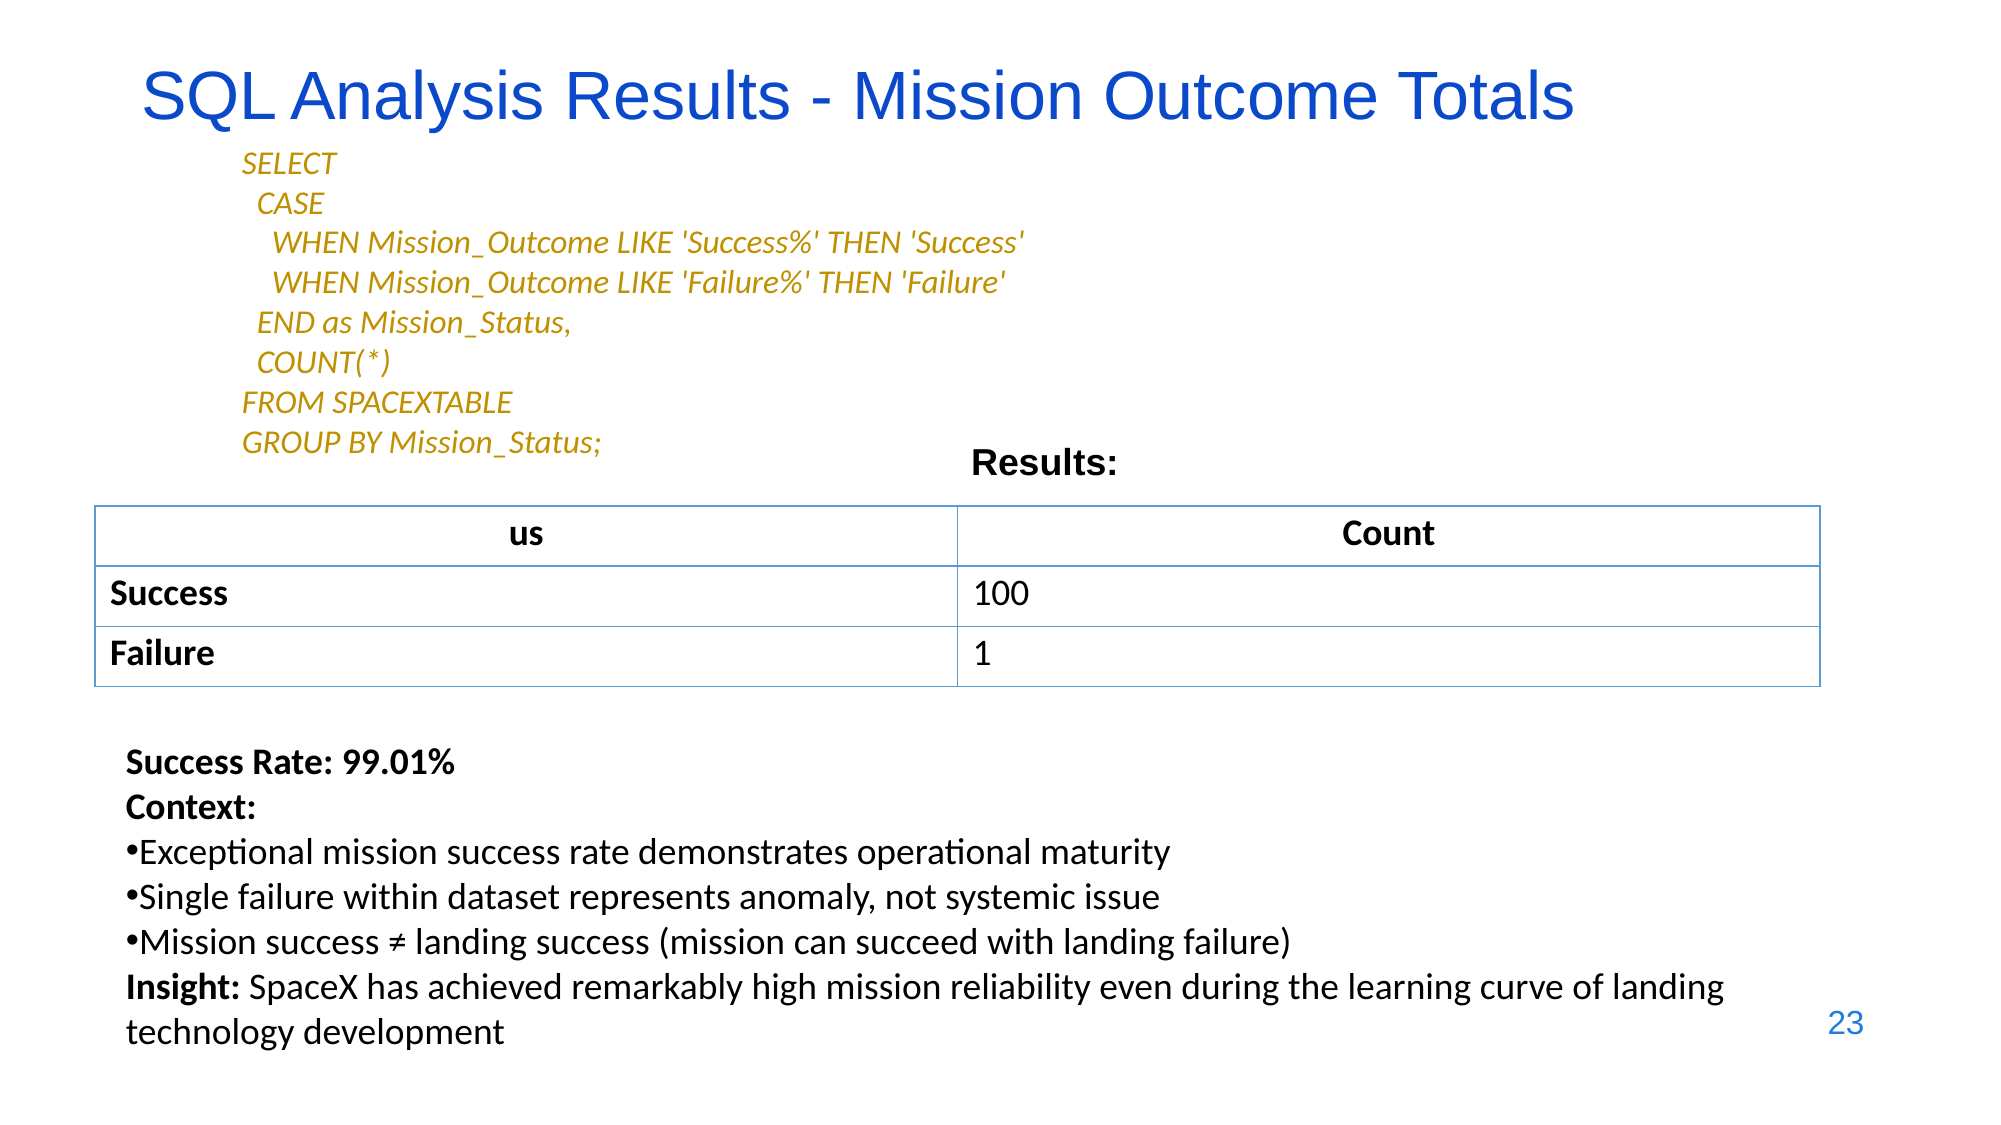

SQL Analysis Results - Mission Outcome Totals
SELECT
  CASE
    WHEN Mission_Outcome LIKE 'Success%' THEN 'Success'
    WHEN Mission_Outcome LIKE 'Failure%' THEN 'Failure'
  END as Mission_Status,
  COUNT(*)
FROM SPACEXTABLE
GROUP BY Mission_Status;
Results:
| us | Count |
| --- | --- |
| Success | 100 |
| Failure | 1 |
Success Rate: 99.01%
Context:
Exceptional mission success rate demonstrates operational maturity
Single failure within dataset represents anomaly, not systemic issue
Mission success ≠ landing success (mission can succeed with landing failure)
Insight: SpaceX has achieved remarkably high mission reliability even during the learning curve of landing technology development
23